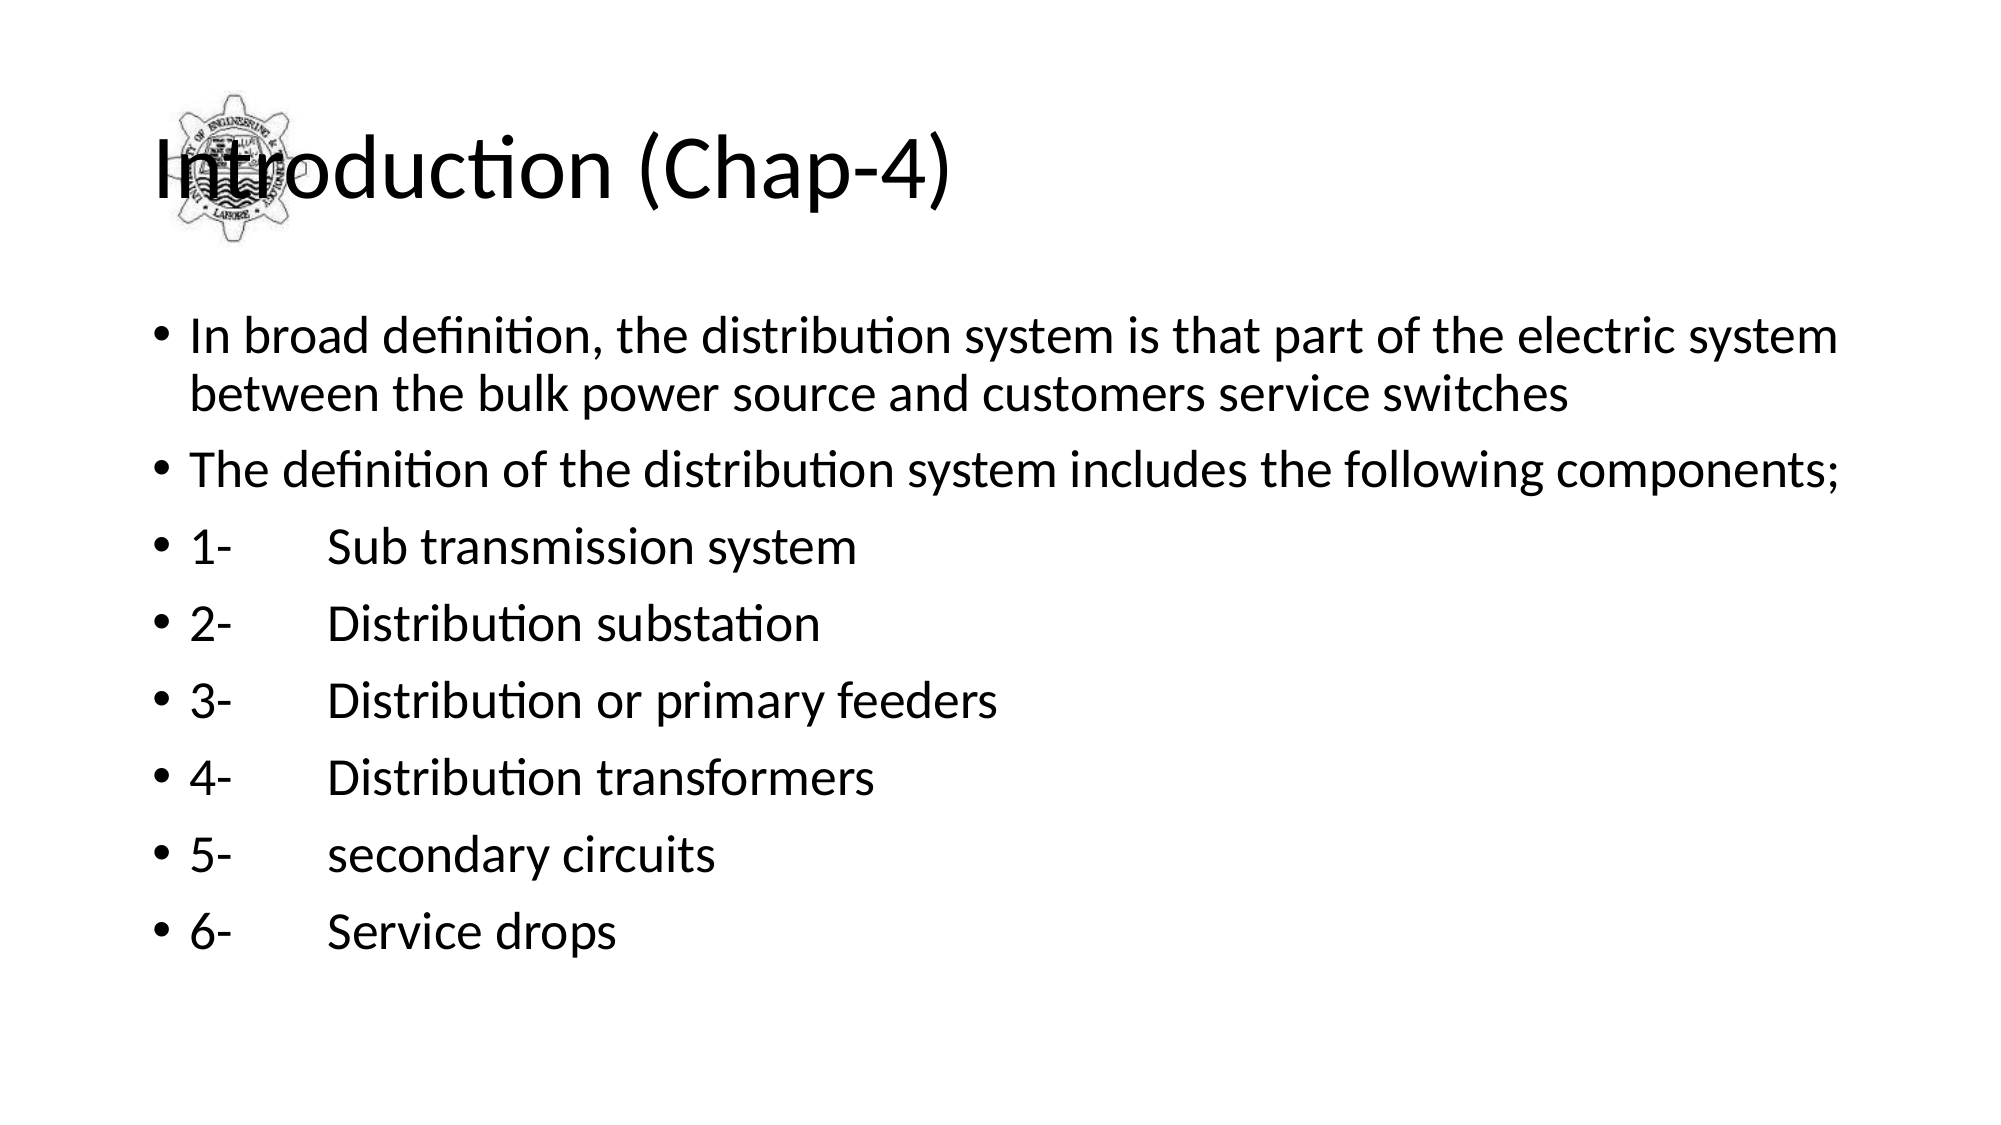

# Introduction (Chap-4)
In broad definition, the distribution system is that part of the electric system between the bulk power source and customers service switches
The definition of the distribution system includes the following components;
1-	Sub transmission system
2-	Distribution substation
3-	Distribution or primary feeders
4-	Distribution transformers
5-	secondary circuits
6-	Service drops